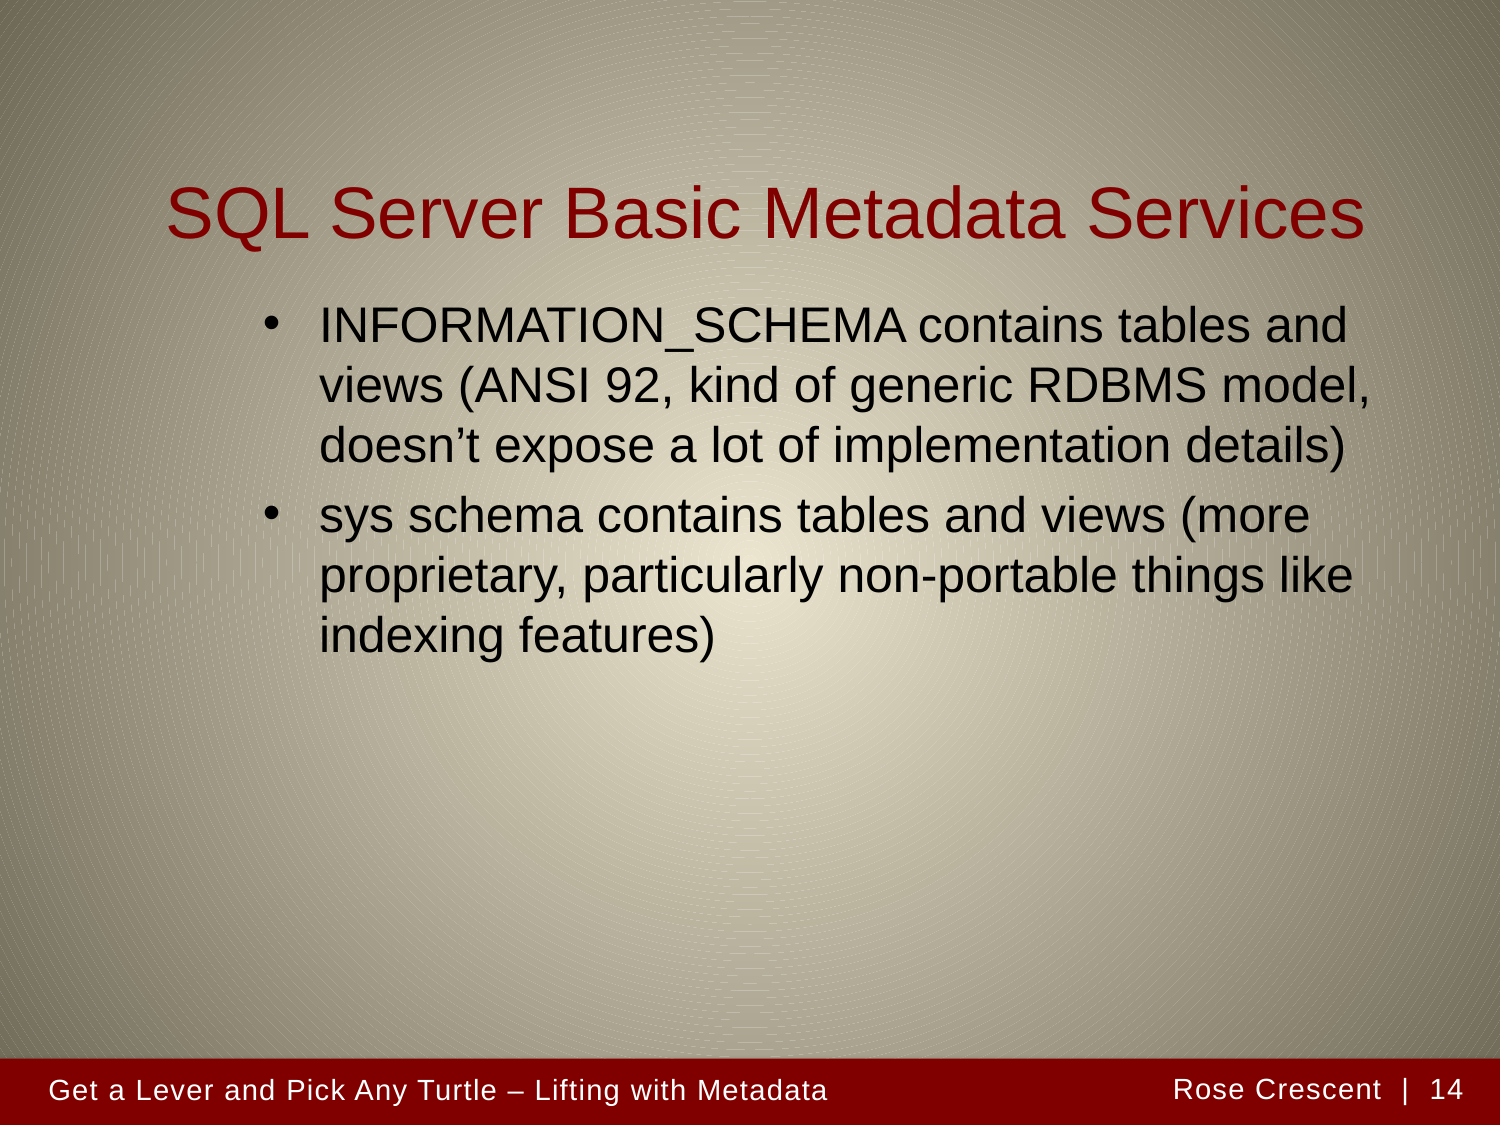

# SQL Server Basic Metadata Services
INFORMATION_SCHEMA contains tables and views (ANSI 92, kind of generic RDBMS model, doesn’t expose a lot of implementation details)
sys schema contains tables and views (more proprietary, particularly non-portable things like indexing features)